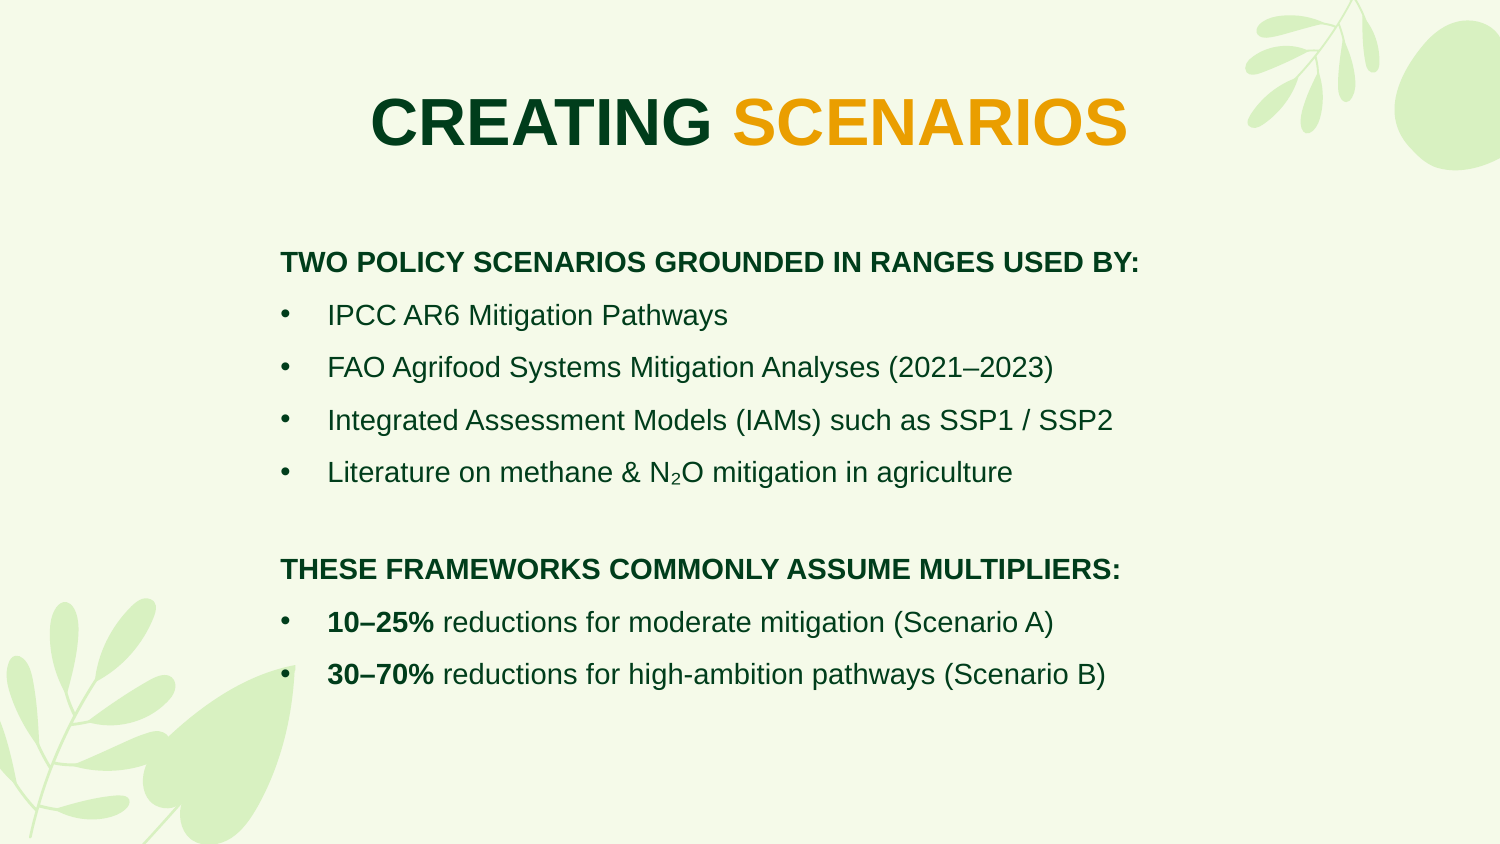

# CREATING SCENARIOS
TWO POLICY SCENARIOS GROUNDED IN RANGES USED BY:
IPCC AR6 Mitigation Pathways
FAO Agrifood Systems Mitigation Analyses (2021–2023)
Integrated Assessment Models (IAMs) such as SSP1 / SSP2
Literature on methane & N₂O mitigation in agriculture

THESE FRAMEWORKS COMMONLY ASSUME MULTIPLIERS:
10–25% reductions for moderate mitigation (Scenario A)
30–70% reductions for high-ambition pathways (Scenario B)